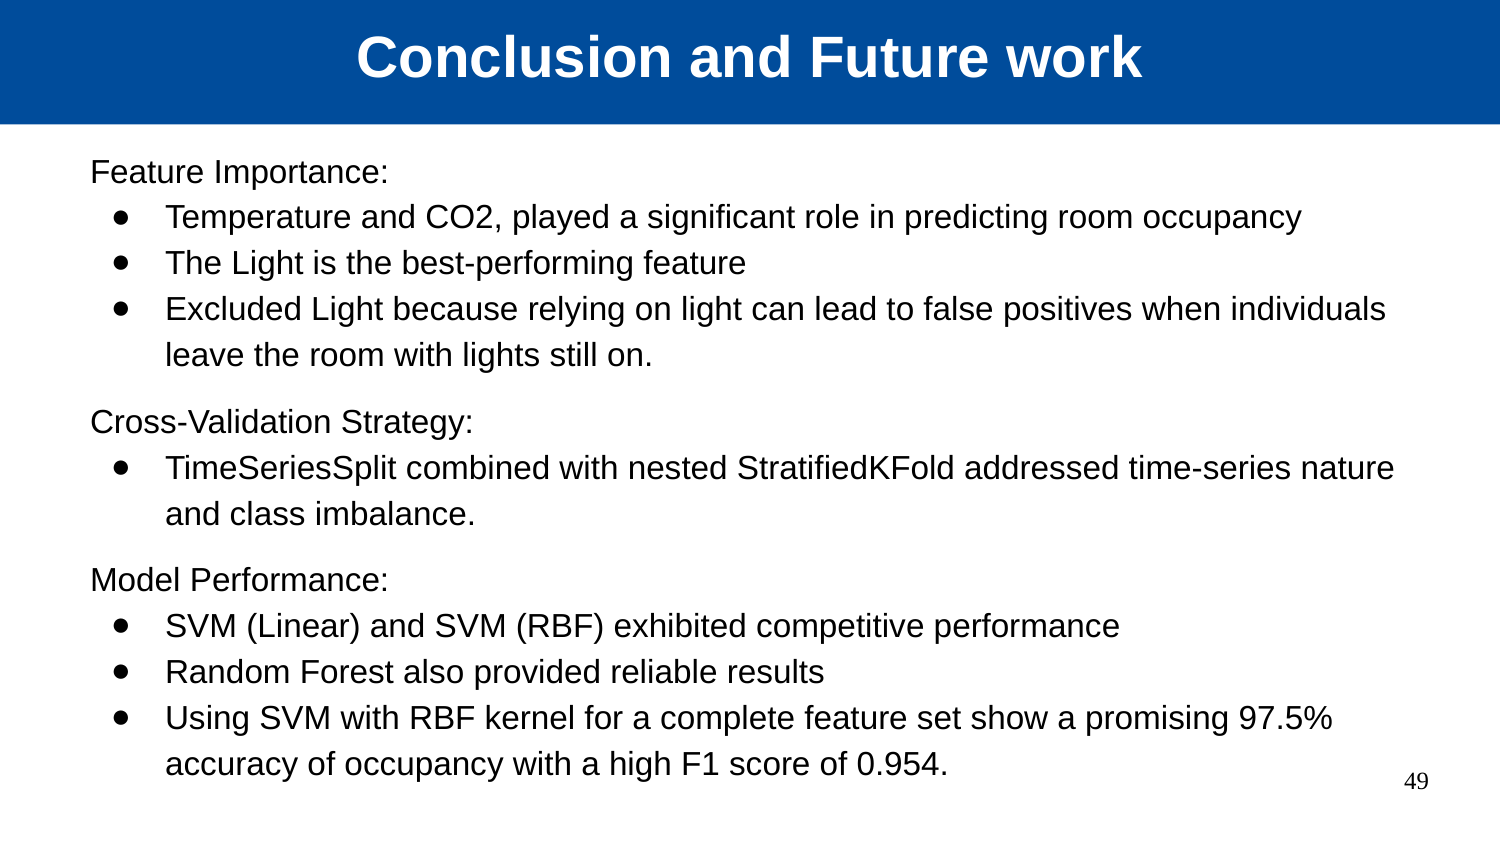

Conclusion and Future work
Feature Importance:
Temperature and CO2, played a significant role in predicting room occupancy
The Light is the best-performing feature
Excluded Light because relying on light can lead to false positives when individuals leave the room with lights still on.
Cross-Validation Strategy:
TimeSeriesSplit combined with nested StratifiedKFold addressed time-series nature and class imbalance.
Model Performance:
SVM (Linear) and SVM (RBF) exhibited competitive performance
Random Forest also provided reliable results
Using SVM with RBF kernel for a complete feature set show a promising 97.5% accuracy of occupancy with a high F1 score of 0.954.
49